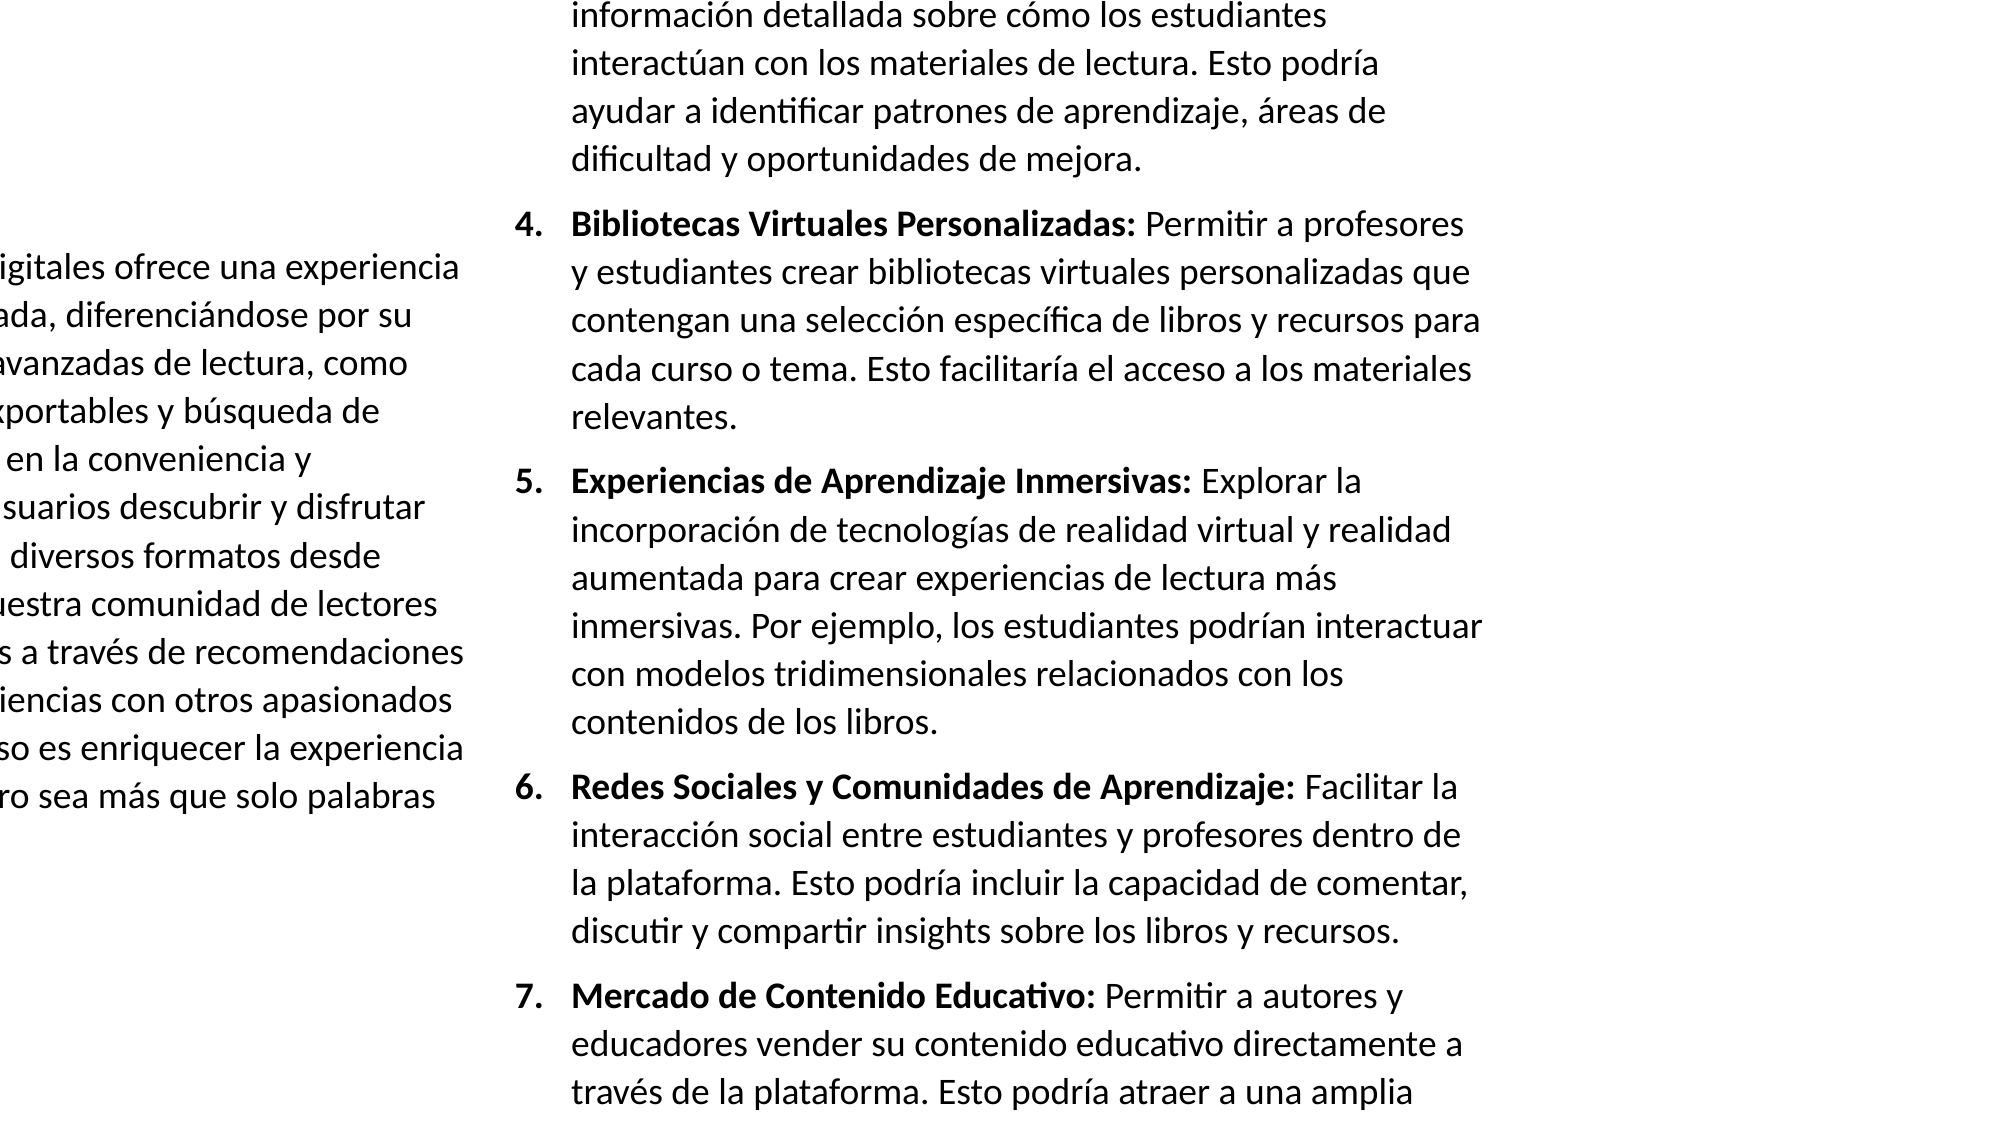

Disruptivo
Creación de Contenido Colaborativo: Permitir a profesores y estudiantes colaborar en la creación de contenido educativo personalizado. Los estudiantes podrían contribuir con resúmenes, notas y preguntas relacionadas con los libros, lo que enriquecería la experiencia de aprendizaje.
Integración con Plataformas de Aprendizaje en Línea: Integrar tu plataforma con sistemas de gestión del aprendizaje (LMS) y plataformas de aprendizaje en línea populares utilizadas por universidades y colegios. Esto facilitaría la incorporación de los materiales de lectura en los cursos existentes y simplificaría la administración de recursos educativos.
Analítica de Datos Avanzada: Utilizar análisis de datos avanzados y aprendizaje automático para proporcionar información detallada sobre cómo los estudiantes interactúan con los materiales de lectura. Esto podría ayudar a identificar patrones de aprendizaje, áreas de dificultad y oportunidades de mejora.
Bibliotecas Virtuales Personalizadas: Permitir a profesores y estudiantes crear bibliotecas virtuales personalizadas que contengan una selección específica de libros y recursos para cada curso o tema. Esto facilitaría el acceso a los materiales relevantes.
Experiencias de Aprendizaje Inmersivas: Explorar la incorporación de tecnologías de realidad virtual y realidad aumentada para crear experiencias de lectura más inmersivas. Por ejemplo, los estudiantes podrían interactuar con modelos tridimensionales relacionados con los contenidos de los libros.
Redes Sociales y Comunidades de Aprendizaje: Facilitar la interacción social entre estudiantes y profesores dentro de la plataforma. Esto podría incluir la capacidad de comentar, discutir y compartir insights sobre los libros y recursos.
Mercado de Contenido Educativo: Permitir a autores y educadores vender su contenido educativo directamente a través de la plataforma. Esto podría atraer a una amplia variedad de creadores de contenido y enriquecer la oferta disponible.
Programas de Recompensas y Gamificación: Implementar elementos de gamificación, como logros y recompensas, para motivar a los estudiantes a utilizar la plataforma de manera más activa y comprometida.
Aprendizaje Basado en Proyectos: Facilitar la creación y gestión de proyectos de aprendizaje en línea que involucren la lectura de libros como parte integral del proceso de aprendizaje.
Inteligencia Artificial para Recomendaciones Educativas: Utilizar algoritmos de inteligencia artificial para ofrecer recomendaciones de libros y recursos educativos altamente personalizadas, basadas en el historial de lectura y las preferencias del estudiante.
Ejemplo de Propuesta de Valor
"Nuestra plataforma de ebooks digitales ofrece una experiencia de lectura inmersiva y personalizada, diferenciándose por su interfaz intuitiva y herramientas avanzadas de lectura, como marcadores inteligentes, notas exportables y búsqueda de texto optimizada. Nos centramos en la conveniencia y accesibilidad, permitiendo a los usuarios descubrir y disfrutar de una amplia gama de títulos en diversos formatos desde cualquier dispositivo. Además, nuestra comunidad de lectores permite descubrir nuevas lecturas a través de recomendaciones personalizadas y compartir experiencias con otros apasionados por los libros. Nuestro compromiso es enriquecer la experiencia de lectura, haciendo que cada libro sea más que solo palabras en una página."